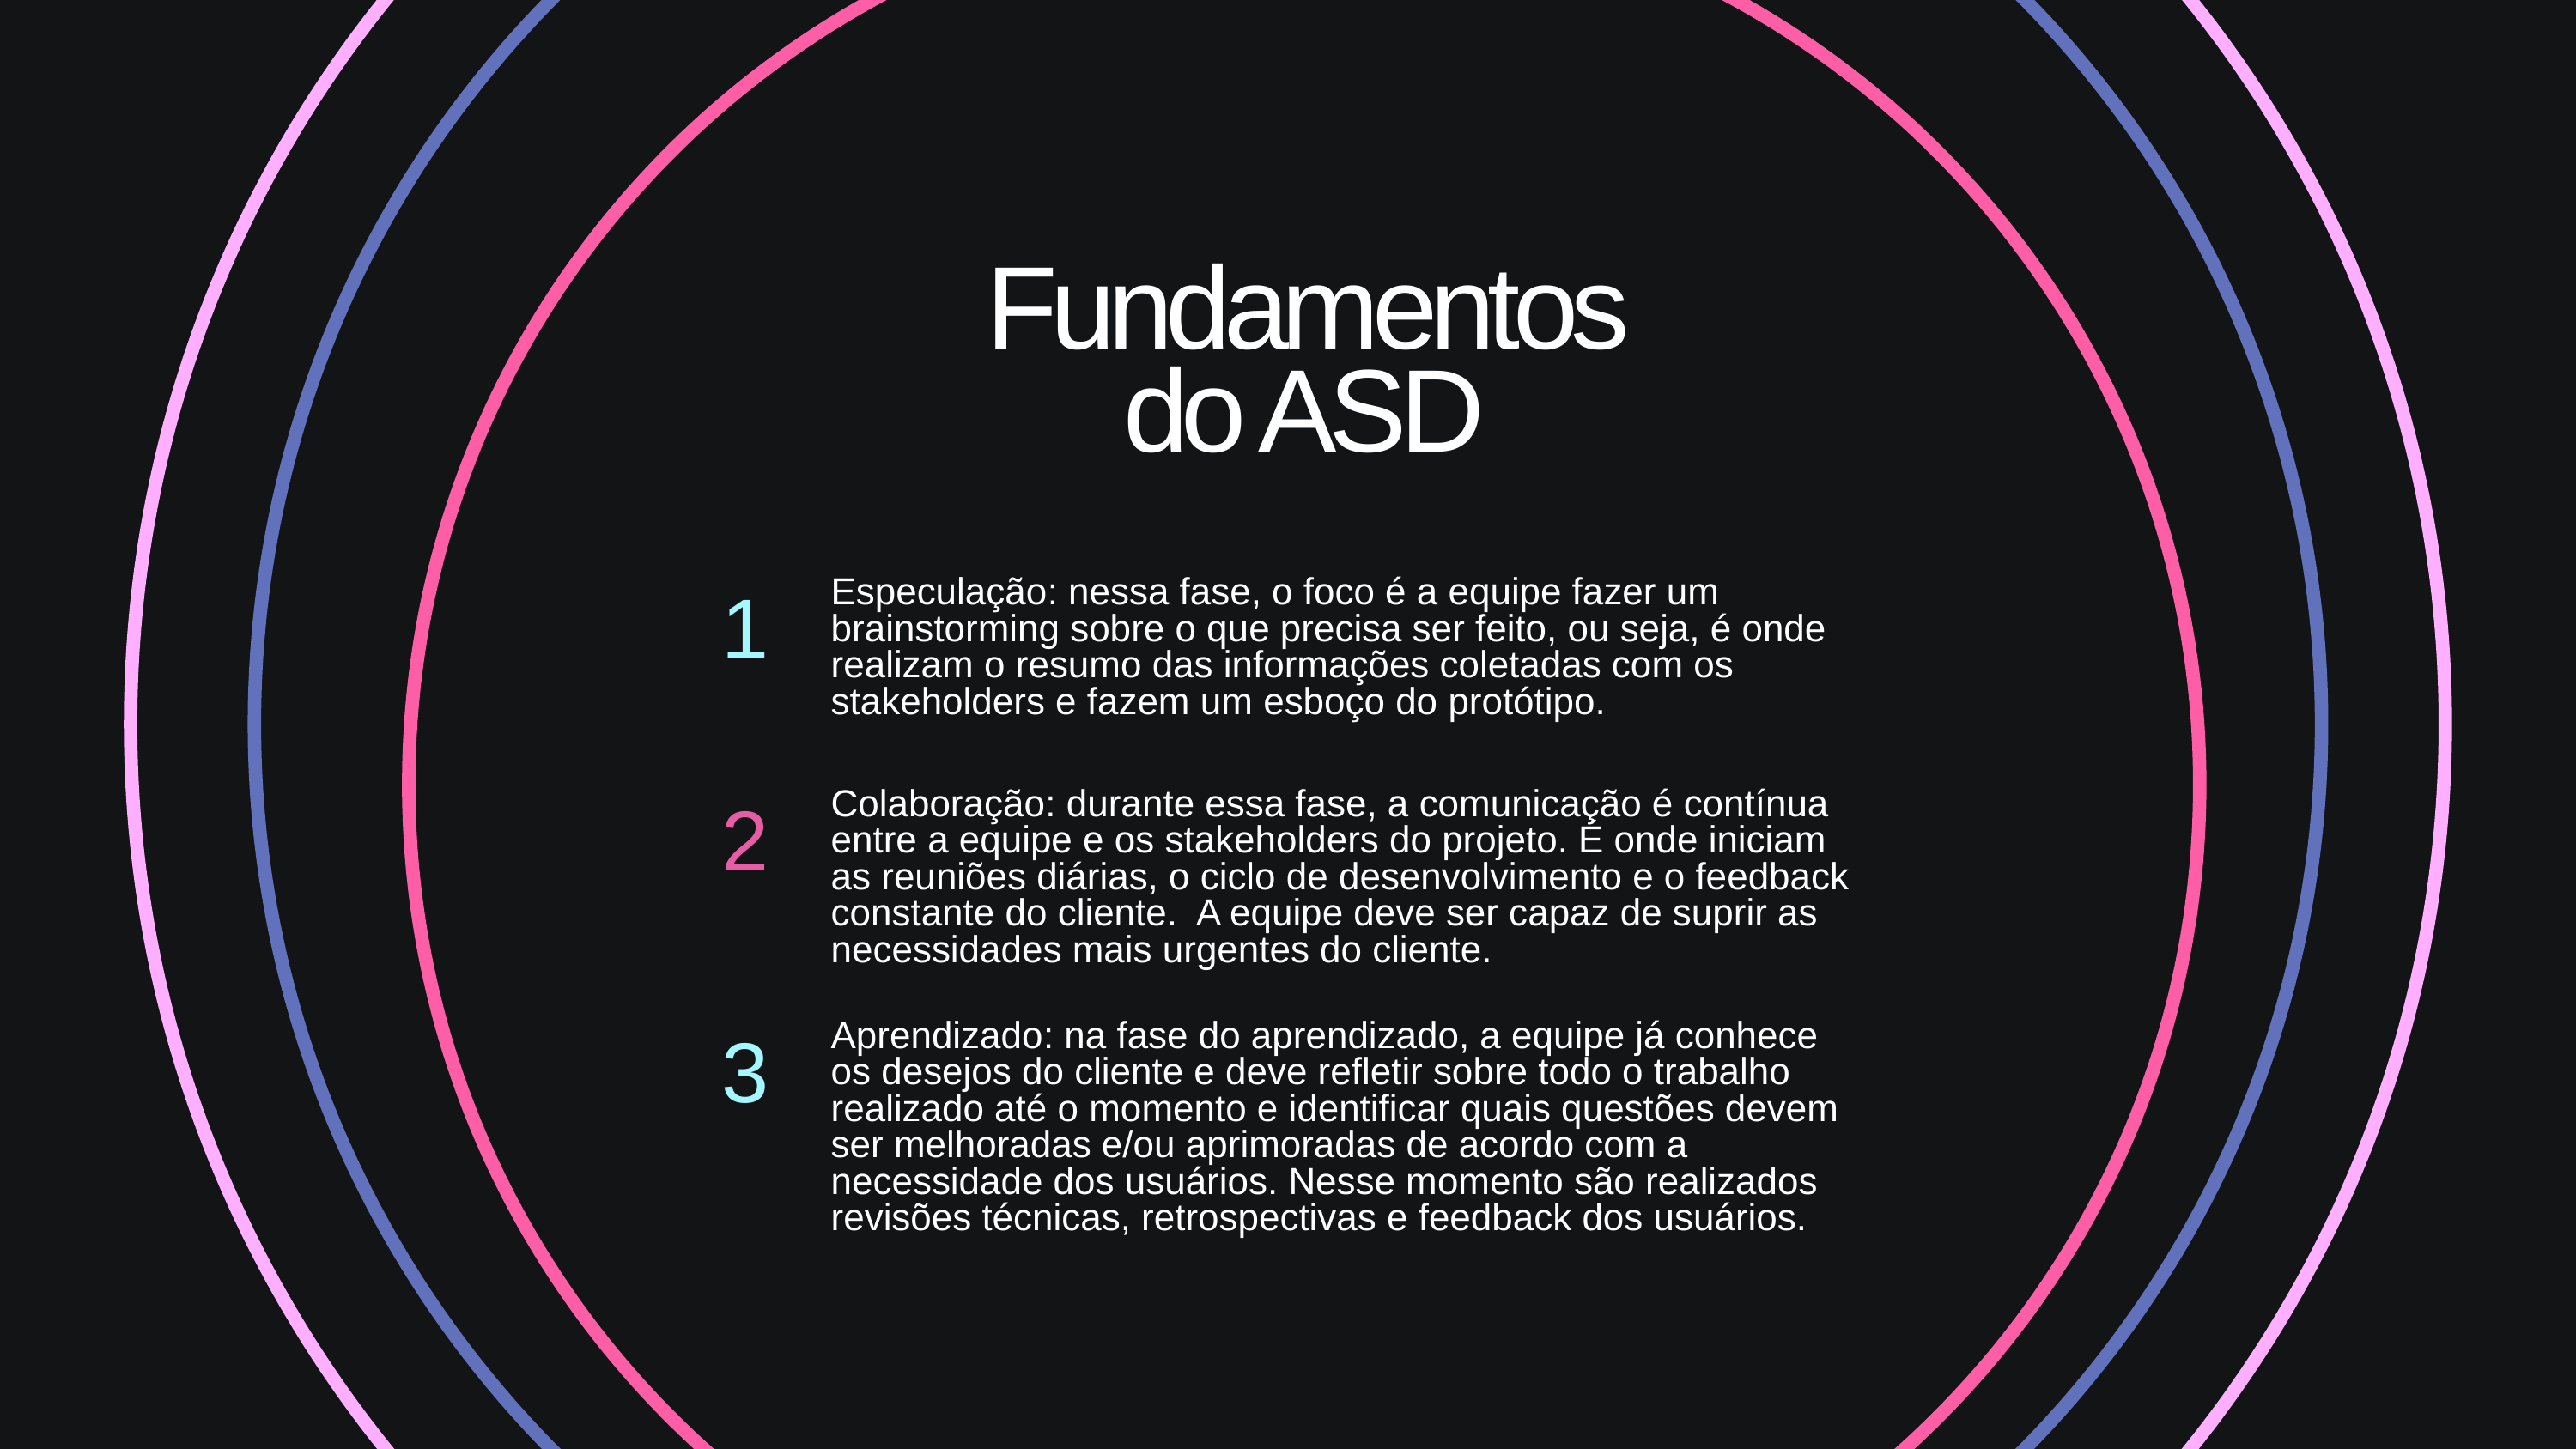

Fundamentos do ASD
Especulação: nessa fase, o foco é a equipe fazer um brainstorming sobre o que precisa ser feito, ou seja, é onde realizam o resumo das informações coletadas com os stakeholders e fazem um esboço do protótipo.
1
Colaboração: durante essa fase, a comunicação é contínua entre a equipe e os stakeholders do projeto. É onde iniciam as reuniões diárias, o ciclo de desenvolvimento e o feedback constante do cliente.  A equipe deve ser capaz de suprir as necessidades mais urgentes do cliente.
2
Aprendizado: na fase do aprendizado, a equipe já conhece os desejos do cliente e deve refletir sobre todo o trabalho realizado até o momento e identificar quais questões devem ser melhoradas e/ou aprimoradas de acordo com a necessidade dos usuários. Nesse momento são realizados revisões técnicas, retrospectivas e feedback dos usuários.
3